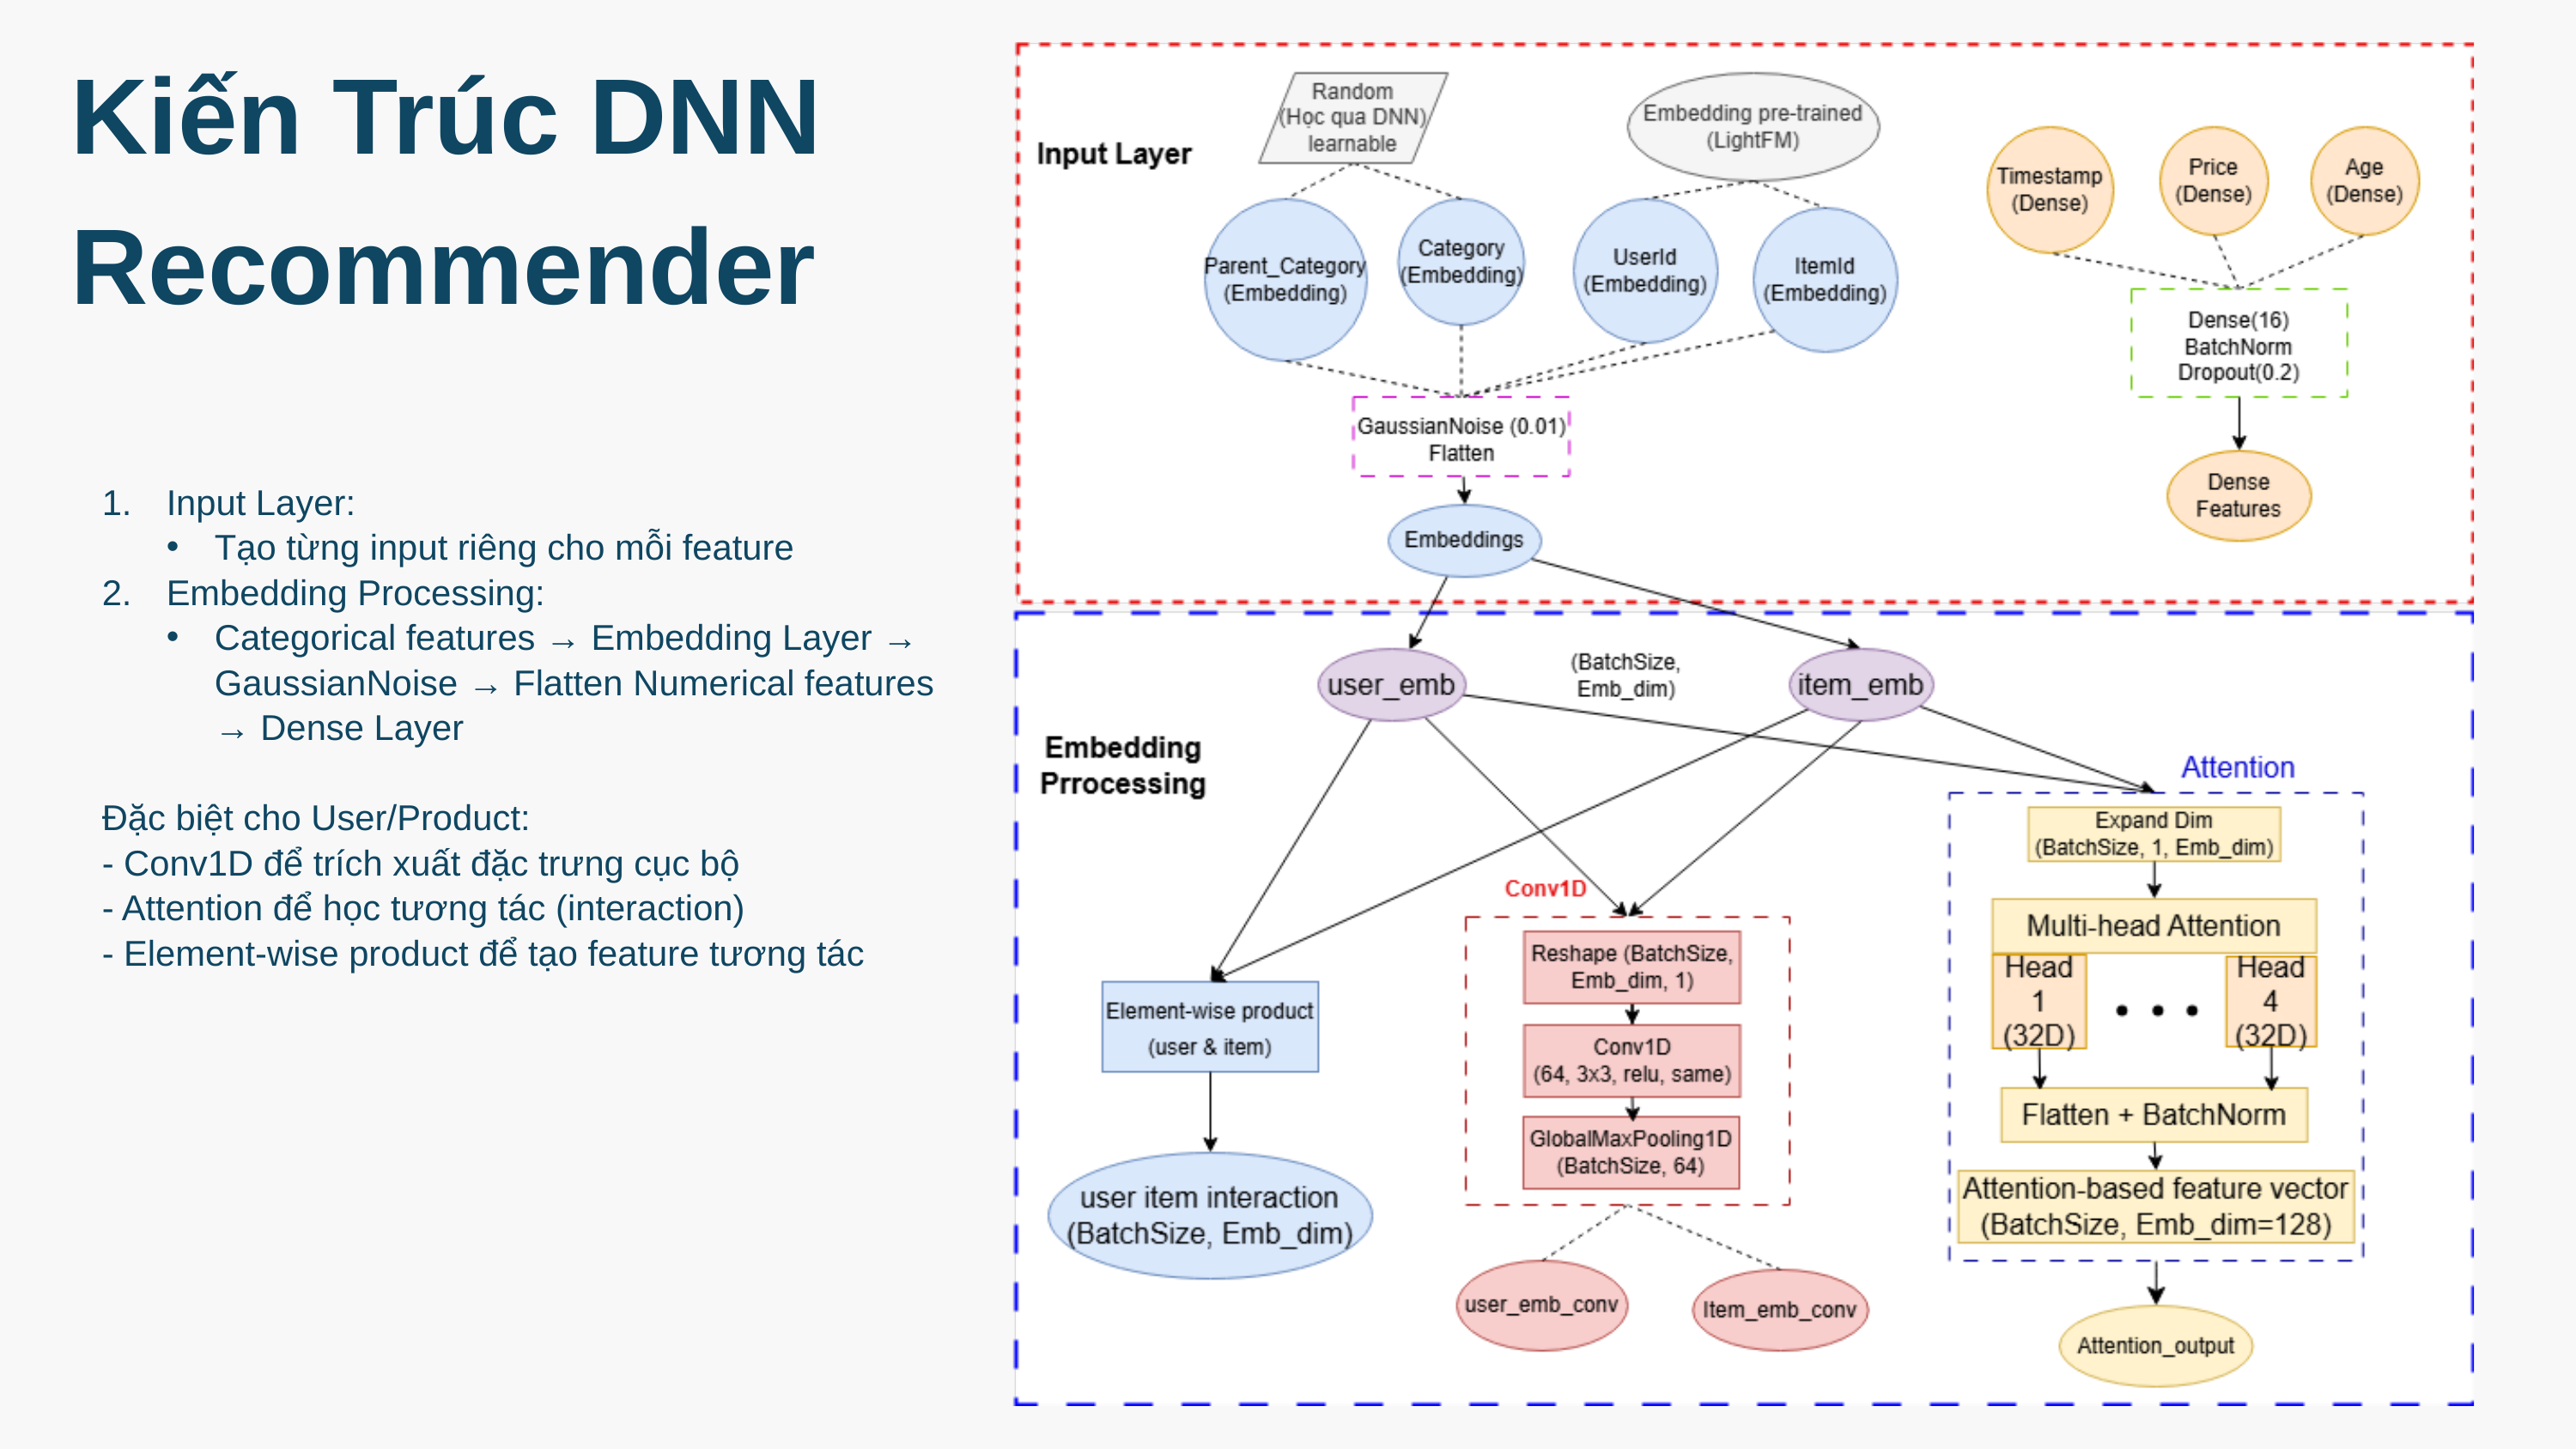

Kiến Trúc DNN Recommender

Input Layer:
Tạo từng input riêng cho mỗi feature
Embedding Processing:
Categorical features → Embedding Layer → GaussianNoise → Flatten Numerical features → Dense Layer

Đặc biệt cho User/Product:
- Conv1D để trích xuất đặc trưng cục bộ
- Attention để học tương tác (interaction)
- Element-wise product để tạo feature tương tác